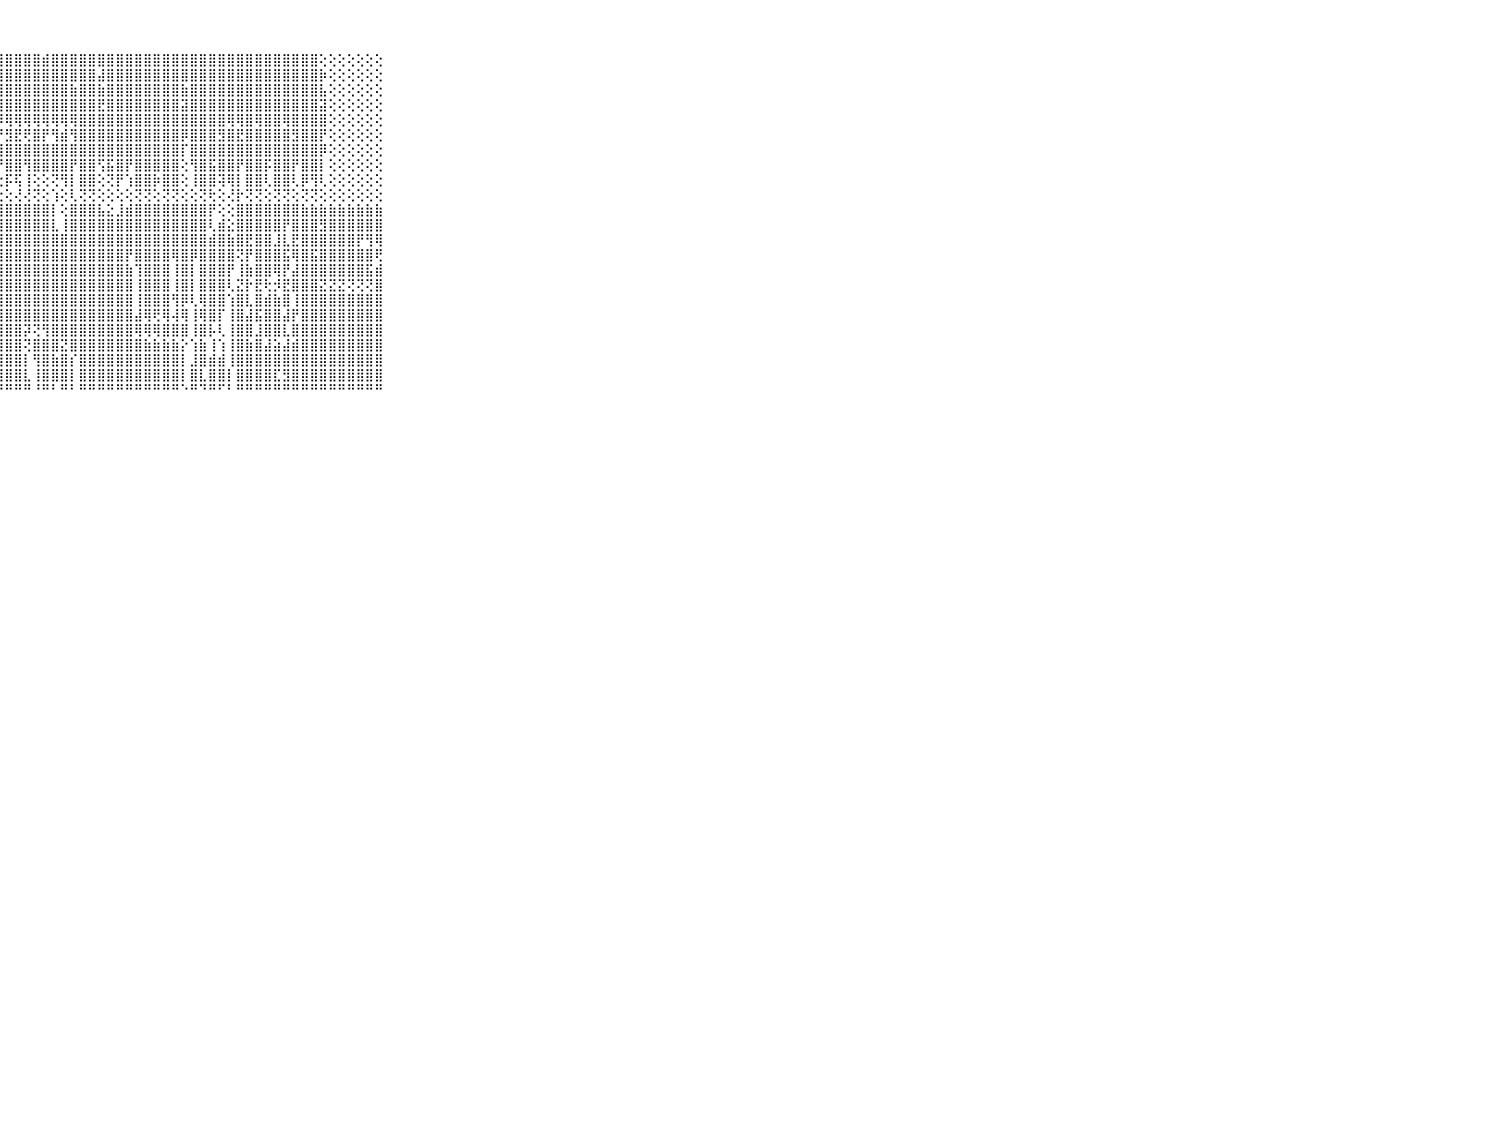

⠀⠀⠀⠀⠀⠀⠀⠀⠀⠀⠀⠀⠀⠀⠀⠀⠀⠀⠀⠀⢕⢕⢕⢕⢕⢕⢾⣿⣿⣿⣿⣿⣾⣿⣿⣿⣿⣿⣿⣿⣿⣿⣿⣿⣿⣿⣿⣿⣿⣿⣿⣿⣿⣿⣿⣿⣿⣿⣿⣿⣿⣿⢕⢕⢕⢕⢕⢕⢕⠀⠀⠀⠀⠀⠀⠀⠀⠀⠀⠀⠀
⠀⠀⠀⠀⠀⠀⠀⠀⠀⠀⠀⠀⠀⠀⠀⠀⠀⠀⠀⠄⢕⢕⢕⢕⢕⣵⣿⣽⣿⣿⣿⣿⣿⣿⣿⣿⣿⣿⣼⣿⣿⣿⣿⣿⣿⣿⣿⣿⣿⣿⣿⣿⣿⣿⣿⣿⣿⣿⣿⣿⣿⣿⡷⢕⢕⢕⢕⢕⢕⠀⠀⠀⠀⠀⠀⠀⠀⠀⠀⠀⠀
⠀⠀⠀⠀⠀⠀⠀⠀⠀⠀⠀⠀⠀⠀⠀⠀⠀⠀⠀⢕⢕⢕⢕⢕⢕⣾⣿⣿⣿⣿⣿⣿⣿⣿⣿⣷⣿⣿⣷⣿⣿⣿⣿⣿⣿⣿⣿⣷⣿⣿⣿⣿⣿⣿⣿⣿⣿⣿⣿⣿⣿⣿⣧⢕⢕⢕⢕⢕⢕⠀⠀⠀⠀⠀⠀⠀⠀⠀⠀⠀⠀
⠀⠀⠀⠀⠀⠀⠀⠀⠀⠀⠀⠀⠀⠀⠀⠀⠀⠀⠀⢕⢕⢕⢕⢕⢕⣹⣾⣿⣿⣿⣿⣿⣿⣿⣿⣿⣿⣿⣟⣿⣿⣿⣿⣿⣿⣿⣿⣽⣿⣿⣿⣿⣿⣿⣿⣿⣿⣿⣿⣿⣿⣿⣽⢕⢕⢕⢕⢕⢕⠀⠀⠀⠀⠀⠀⠀⠀⠀⠀⠀⠀
⠀⠀⠀⠀⠀⠀⠀⠀⠀⠀⠀⠀⠀⠀⠀⠀⠀⠀⠀⢕⢕⢕⢕⢕⢕⣽⣿⡿⢿⢿⢿⢿⢿⢿⢿⢿⣿⣿⣿⣿⣿⣿⣿⣿⣿⣿⣿⣿⣿⣿⣿⣿⢿⢿⣿⢿⣿⣿⢿⣿⣿⣿⣿⢕⢕⢕⢕⢕⢕⠀⠀⠀⠀⠀⠀⠀⠀⠀⠀⠀⠀
⠀⠀⠀⠀⠀⠀⠀⠀⠀⠀⠀⠀⠀⠀⠀⠀⠀⠀⢕⢕⢕⢕⢕⢕⢕⣿⣿⡟⣻⣟⢟⣿⡟⢻⣾⢻⣿⣿⣿⣿⣿⣿⣿⣿⣿⣿⣿⡿⣿⣿⣿⣻⣿⣟⣿⣿⣿⣿⣿⣻⣿⣿⡟⢕⢕⢕⢕⢕⢕⠀⠀⠀⠀⠀⠀⠀⠀⠀⠀⠀⠀
⠀⠀⠀⠀⠀⠀⠀⠀⠀⠀⠀⠀⠀⠀⠀⠀⠄⠕⢐⢕⢕⢕⢕⢕⢕⣿⣿⣿⣿⣿⣿⣿⣿⣿⣿⣿⣿⣿⣿⣿⣿⣿⣿⣿⣿⣿⣿⡏⣿⣿⣿⣿⣿⣿⣿⣿⣿⣿⣿⣿⣿⣿⡿⢕⢕⢕⢕⢕⢕⠀⠀⠀⠀⠀⠀⠀⠀⠀⠀⠀⠀
⠀⠀⠀⠀⠀⠀⠀⠀⠀⠀⠀⠀⠀⠀⠀⢀⢅⢕⢕⢕⢕⢕⢕⢕⢕⢸⣿⡟⣿⣿⢻⣿⣿⣿⣿⡟⣿⣿⢫⣯⣿⡟⣿⣿⣿⣿⣿⢕⢻⣿⣯⣿⣿⡟⣿⣿⡯⣿⣿⡟⣿⣿⡇⢕⢕⢕⢕⢕⢕⠀⠀⠀⠀⠀⠀⠀⠀⠀⠀⠀⠀
⠀⠀⠀⠀⠀⠀⠀⠀⠀⠀⠀⠀⠀⠀⠐⢕⢕⢕⢕⢱⡕⢕⢕⢕⢕⢸⡟⢕⡯⢯⢸⢕⢕⢝⢻⡇⣿⣿⢕⢝⡟⢱⣿⣿⡷⣿⣿⢕⢸⣿⣿⢽⢿⡇⣿⣿⢇⣿⣿⢇⡿⢻⢇⢕⢕⢕⢕⢕⢕⠀⠀⠀⠀⠀⠀⠀⠀⠀⠀⠀⠀
⠀⠀⠀⠀⠀⠀⠀⠀⠀⠀⠀⢀⢀⢀⢀⢅⣅⣕⣕⣕⣕⣕⣇⢕⢕⢜⢝⢕⢕⢜⢜⢝⢕⢱⢕⢇⢝⢝⢕⢕⢕⢕⢝⢝⢕⢝⢝⢕⢕⢝⢗⢕⢜⡗⢝⢝⢕⢝⢝⢕⢝⢝⢕⢕⢕⢕⢕⢕⢕⠀⠀⠀⠀⠀⠀⠀⠀⠀⠀⠀⠀
⠀⠀⠀⠀⠀⠀⠀⠀⠀⠀⠀⣿⣿⣿⣿⣿⣿⣿⣿⣿⣿⣿⣿⣿⣿⣿⣿⣿⣿⣿⣿⣿⣿⡇⢕⣿⣿⣿⣧⣕⣸⣾⣿⣿⣿⣿⣿⣿⣿⣿⡟⢕⢕⣿⣿⣿⣿⣿⣿⣿⣷⣷⣷⣷⣷⣷⣷⣷⣷⠀⠀⠀⠀⠀⠀⠀⠀⠀⠀⠀⠀
⠀⠀⠀⠀⠀⠀⠀⠀⠀⠀⠀⣿⣿⣿⣿⣟⣿⣿⣿⢹⣿⣿⣿⣿⣿⣿⣿⣿⣿⣿⣿⣿⣿⣇⢸⣿⣿⣿⣿⣿⣿⣿⣿⣿⣿⣿⣿⣿⣿⣿⢇⣾⣕⣿⣿⣿⣿⣿⡟⣿⣿⣿⣻⣿⣿⣿⣿⣿⣿⠀⠀⠀⠀⠀⠀⠀⠀⠀⠀⠀⠀
⠀⠀⠀⠀⠀⠀⠀⠀⠀⠀⠀⢻⣿⣿⣿⣿⢻⣿⣿⣽⣯⣿⣿⣿⣿⣿⣿⣿⣿⣿⣿⣿⣿⣿⣿⣿⣿⣿⣿⣿⣿⣿⣿⣿⣿⣿⣿⣿⣿⣿⣾⣿⣷⣿⣟⣿⣿⣸⣇⣟⣿⣿⣿⣿⣿⣿⡟⢻⢿⠀⠀⠀⠀⠀⠀⠀⠀⠀⠀⠀⠀
⠀⠀⠀⠀⠀⠀⠀⠀⠀⠀⠀⢱⣷⣽⣵⣿⢸⢯⢿⣹⣫⣿⣿⣿⣿⣿⣿⣿⣿⣿⣿⣿⣿⣿⣿⣿⣿⣿⣿⣿⣿⡟⣿⣿⣿⣿⢿⣿⡿⣿⣿⣿⣿⢝⡟⣿⣿⣿⣯⢿⣿⣯⣿⣿⣿⣿⣿⣿⢟⠀⠀⠀⠀⠀⠀⠀⠀⠀⠀⠀⠀
⠀⠀⠀⠀⠀⠀⠀⠀⠀⠀⠀⣿⣿⣿⡿⡿⣾⣿⣿⣿⣿⣿⣿⣿⢿⢿⣿⣿⣿⣿⣿⣿⣿⣿⣿⣿⣿⣿⣿⣿⣿⣷⢹⣿⣿⣿⢸⣿⡇⣿⣿⣿⡟⢸⣷⣿⣿⢿⡟⣼⣿⣿⣿⣿⣿⣿⣿⣯⣾⠀⠀⠀⠀⠀⠀⠀⠀⠀⠀⠀⠀
⠀⠀⠀⠀⠀⠀⠀⠀⠀⠀⠀⣽⣿⣷⣾⣧⣿⣿⣿⣿⣿⣿⣿⣿⣿⣿⣿⣿⣿⣿⣿⣿⣿⣿⣿⣿⣿⣿⣿⣿⣿⣿⢸⣿⣿⣿⢸⣿⡇⣿⣿⣿⢇⣝⡗⣟⢗⡺⣟⣿⣿⣿⣝⣝⣝⢝⢝⢝⣿⠀⠀⠀⠀⠀⠀⠀⠀⠀⠀⠀⠀
⠀⠀⠀⠀⠀⠀⠀⠀⠀⠀⠀⣿⣿⣿⣿⣿⣿⣿⣿⣿⣿⣿⣿⣿⣿⣿⣿⣿⣿⣿⣿⣿⣿⣿⣿⣿⣿⣿⣿⣿⣿⣿⢸⣿⣿⣿⢻⡿⢇⢿⣿⣿⢱⣿⣇⣿⣾⣷⣿⢸⣿⣿⣿⣿⣿⣿⣿⣿⣿⠀⠀⠀⠀⠀⠀⠀⠀⠀⠀⠀⠀
⠀⠀⠀⠀⠀⠀⠀⠀⠀⠀⠀⢽⣿⣿⣿⣿⣿⣿⣿⣿⣿⣿⢹⣿⣿⣿⣿⣿⣿⣿⣿⣿⣿⣿⣿⣿⣿⣿⣿⣿⣿⣿⣼⢿⢟⢿⢼⢿⢸⢿⣿⡏⢸⣿⣼⣯⣿⣿⣼⡟⣿⣿⣿⣿⣿⣿⣿⣿⣿⠀⠀⠀⠀⠀⠀⠀⠀⠀⠀⠀⠀
⠀⠀⠀⠀⠀⠀⠀⠀⠀⠀⠀⢟⢟⢏⢕⢕⢝⢕⢱⣿⣿⣿⣿⣿⣿⣿⣿⣿⣿⣿⡽⢝⢻⣿⣿⣿⣿⣿⣿⣿⣿⣿⢿⢿⢿⣿⣿⣿⢸⣿⡧⢇⢸⣿⣿⣸⣿⣿⣇⣿⣿⣿⣿⣿⣿⣿⣿⣿⣿⠀⠀⠀⠀⠀⠀⠀⠀⠀⠀⠀⠀
⠀⠀⠀⠀⠀⠀⠀⠀⠀⠀⠀⢕⢕⢕⢕⢱⣼⣾⣿⣿⣿⣿⣿⣿⣿⣿⣿⣿⣿⣿⢝⣿⣿⣿⣝⣿⣿⣿⣿⣿⣿⣿⣿⣷⣷⣷⣷⡕⢱⣷⢸⢱⢸⣿⣷⣿⣼⣵⣼⣾⣿⣿⣿⣿⣿⣿⣿⣿⣿⠀⠀⠀⠀⠀⠀⠀⠀⠀⠀⠀⠀
⠀⠀⠀⠀⠀⠀⠀⠀⠀⠀⠀⣱⣷⣿⣿⣿⣿⣿⣿⣿⣿⣿⣿⣿⣿⣿⣿⣿⣿⣿⡇⢻⣿⣷⣿⡎⣿⣿⣿⣿⣿⣿⣿⣿⣿⣿⣿⡇⣸⣿⣾⣾⢸⣿⣿⣿⣿⣿⣿⣿⣿⣿⣿⣿⣿⣿⣿⣿⣿⠀⠀⠀⠀⠀⠀⠀⠀⠀⠀⠀⠀
⠀⠀⠀⠀⠀⠀⠀⠀⠀⠀⠀⣿⣿⣿⣿⣿⣿⣿⣿⣿⣿⣿⣿⣿⣿⣿⣿⣿⣿⣿⣇⢸⣿⣿⣿⡇⣿⣿⣿⣿⣿⣿⣿⣿⣿⣿⣿⡇⣿⣇⣿⣿⡇⣿⣿⣿⣿⣏⣻⣿⣿⣿⣿⣿⣿⣿⣿⣿⣿⠀⠀⠀⠀⠀⠀⠀⠀⠀⠀⠀⠀
⠀⠀⠀⠀⠀⠀⠀⠀⠀⠀⠀⠛⠛⠛⠛⠛⠛⠛⠛⠛⠛⠛⠛⠛⠛⠛⠛⠛⠛⠛⠛⠘⠛⠃⠛⠃⠛⠛⠛⠛⠛⠛⠛⠛⠛⠛⠛⠑⠛⠙⠛⠋⠃⠛⠛⠛⠛⠛⠛⠛⠛⠛⠛⠛⠛⠛⠛⠛⠛⠀⠀⠀⠀⠀⠀⠀⠀⠀⠀⠀⠀